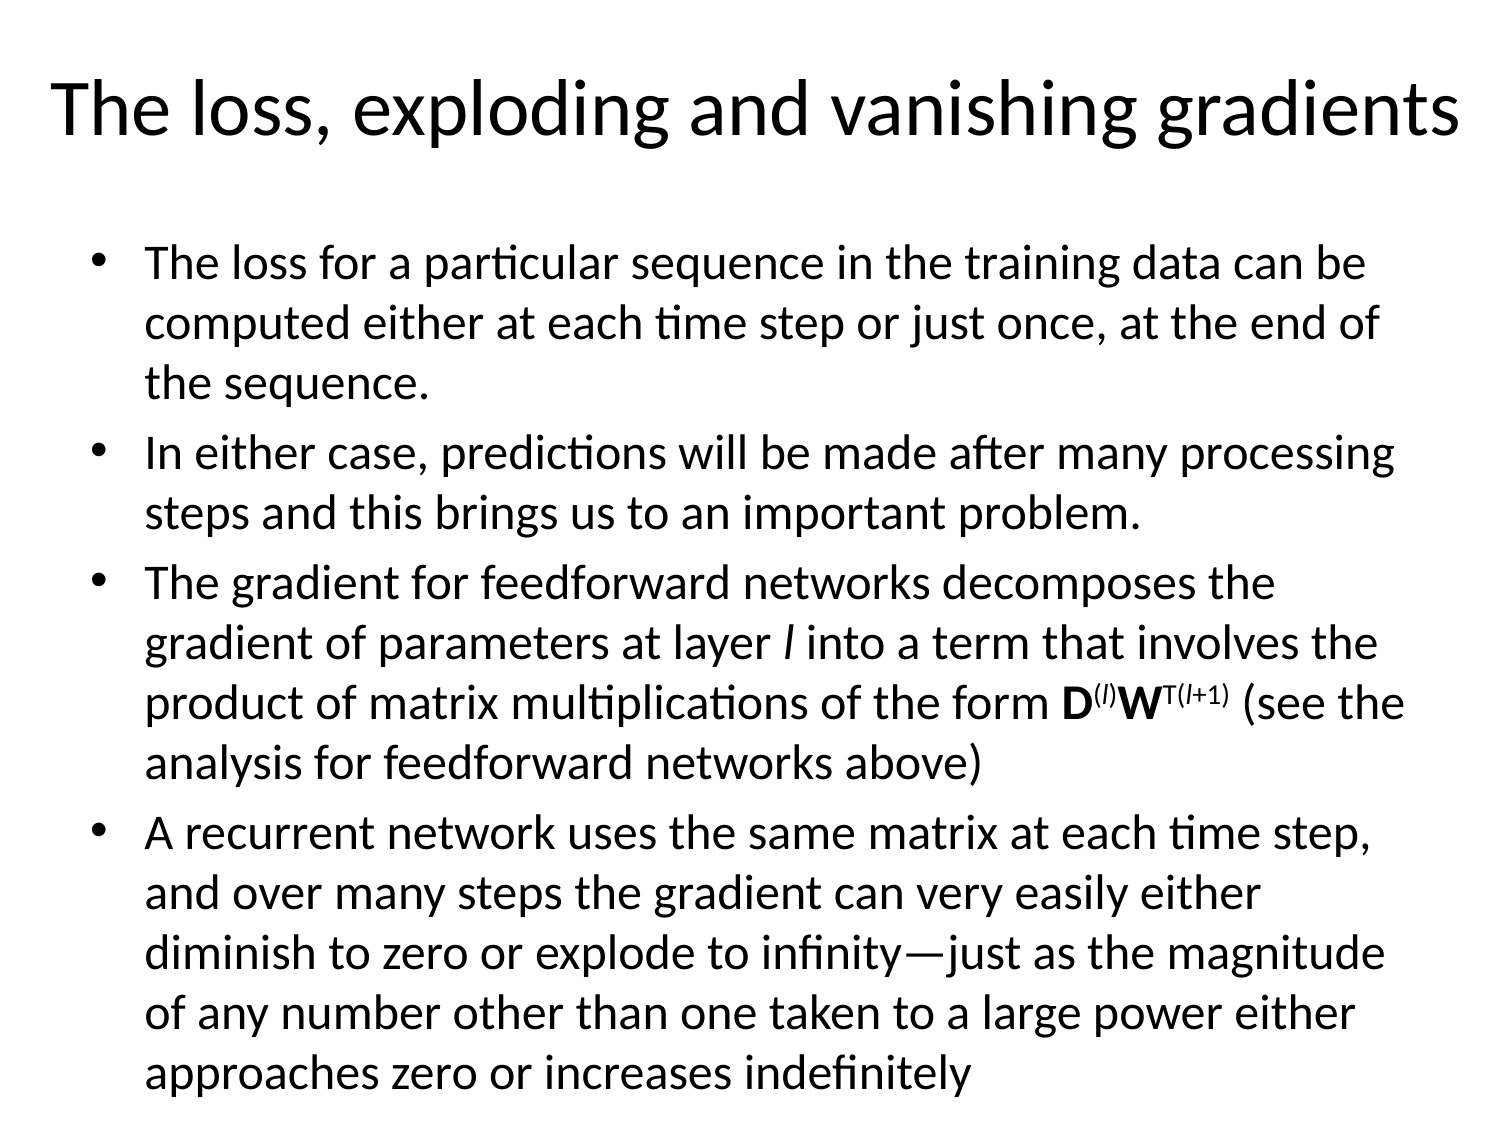

# The loss, exploding and vanishing gradients
The loss for a particular sequence in the training data can be computed either at each time step or just once, at the end of the sequence.
In either case, predictions will be made after many processing steps and this brings us to an important problem.
The gradient for feedforward networks decomposes the gradient of parameters at layer l into a term that involves the product of matrix multiplications of the form D(l)WT(l+1) (see the analysis for feedforward networks above)
A recurrent network uses the same matrix at each time step, and over many steps the gradient can very easily either diminish to zero or explode to infinity—just as the magnitude of any number other than one taken to a large power either approaches zero or increases indefinitely